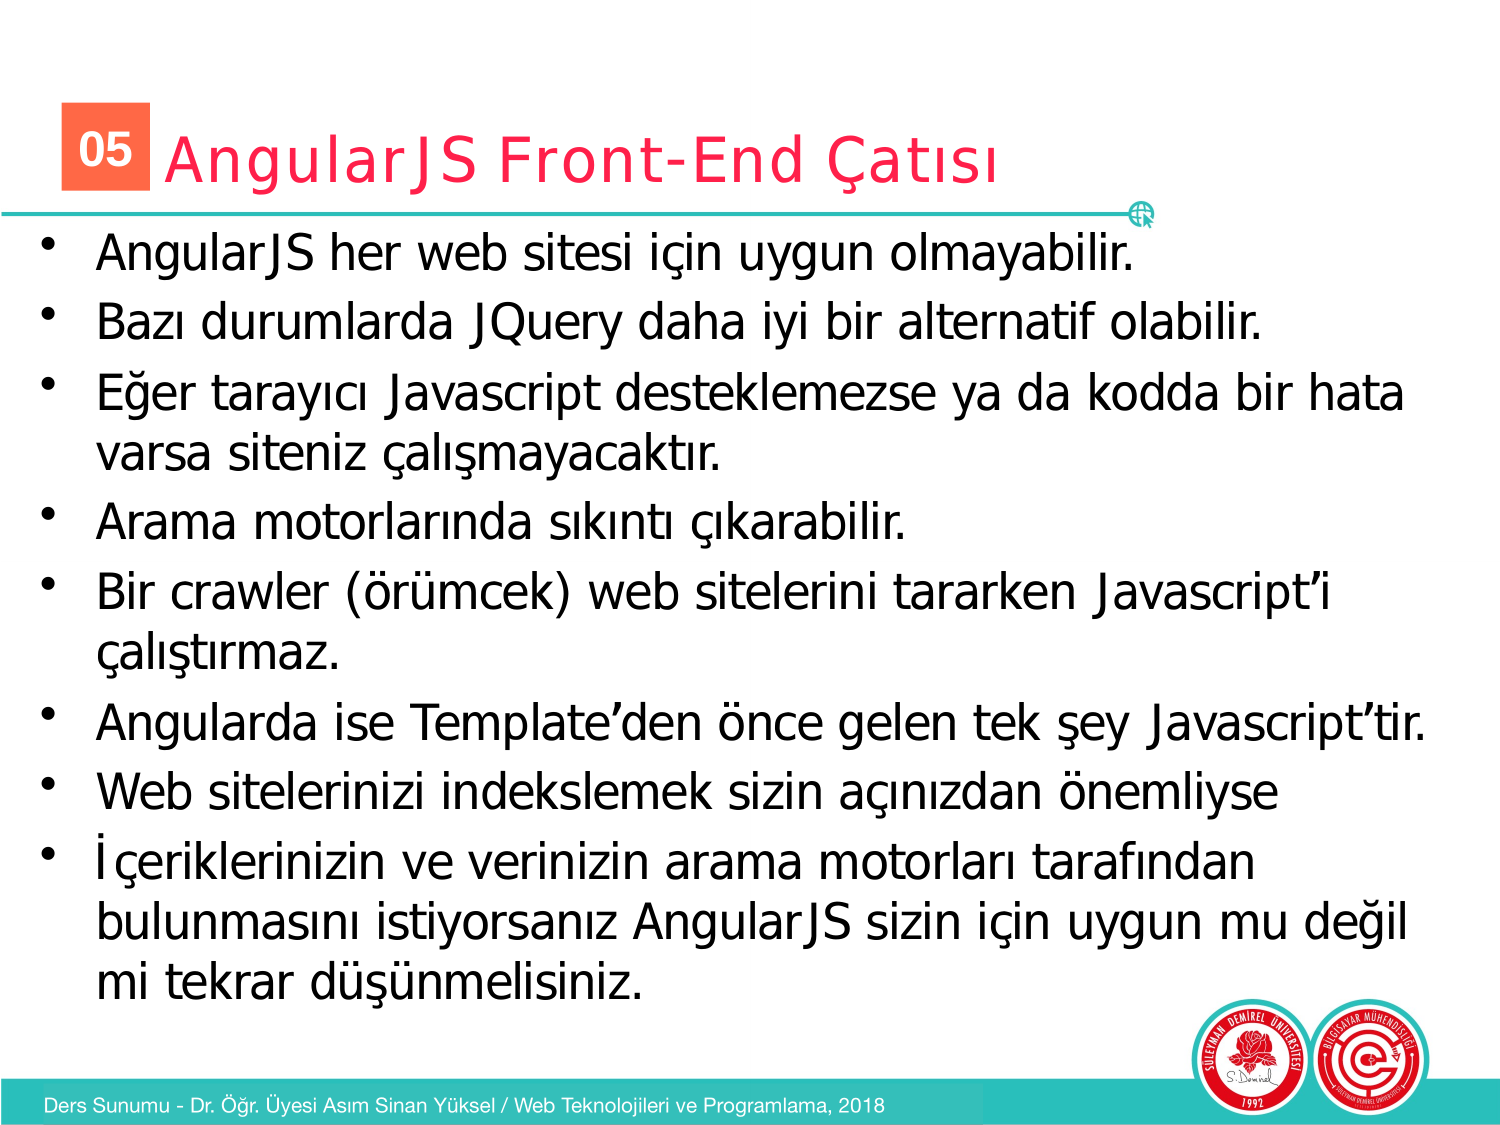

05
# AngularJS Front-End Çatısı
AngularJS her web sitesi için uygun olmayabilir.
Bazı durumlarda JQuery daha iyi bir alternatif olabilir.
Eğer tarayıcı Javascript desteklemezse ya da kodda bir hata varsa siteniz çalışmayacaktır.
Arama motorlarında sıkıntı çıkarabilir.
Bir crawler (örümcek) web sitelerini tararken Javascript’i çalıştırmaz.
Angularda ise Template’den önce gelen tek şey Javascript’tir.
Web sitelerinizi indekslemek sizin açınızdan önemliyse
İçeriklerinizin ve verinizin arama motorları tarafından bulunmasını istiyorsanız AngularJS sizin için uygun mu değil mi tekrar düşünmelisiniz.